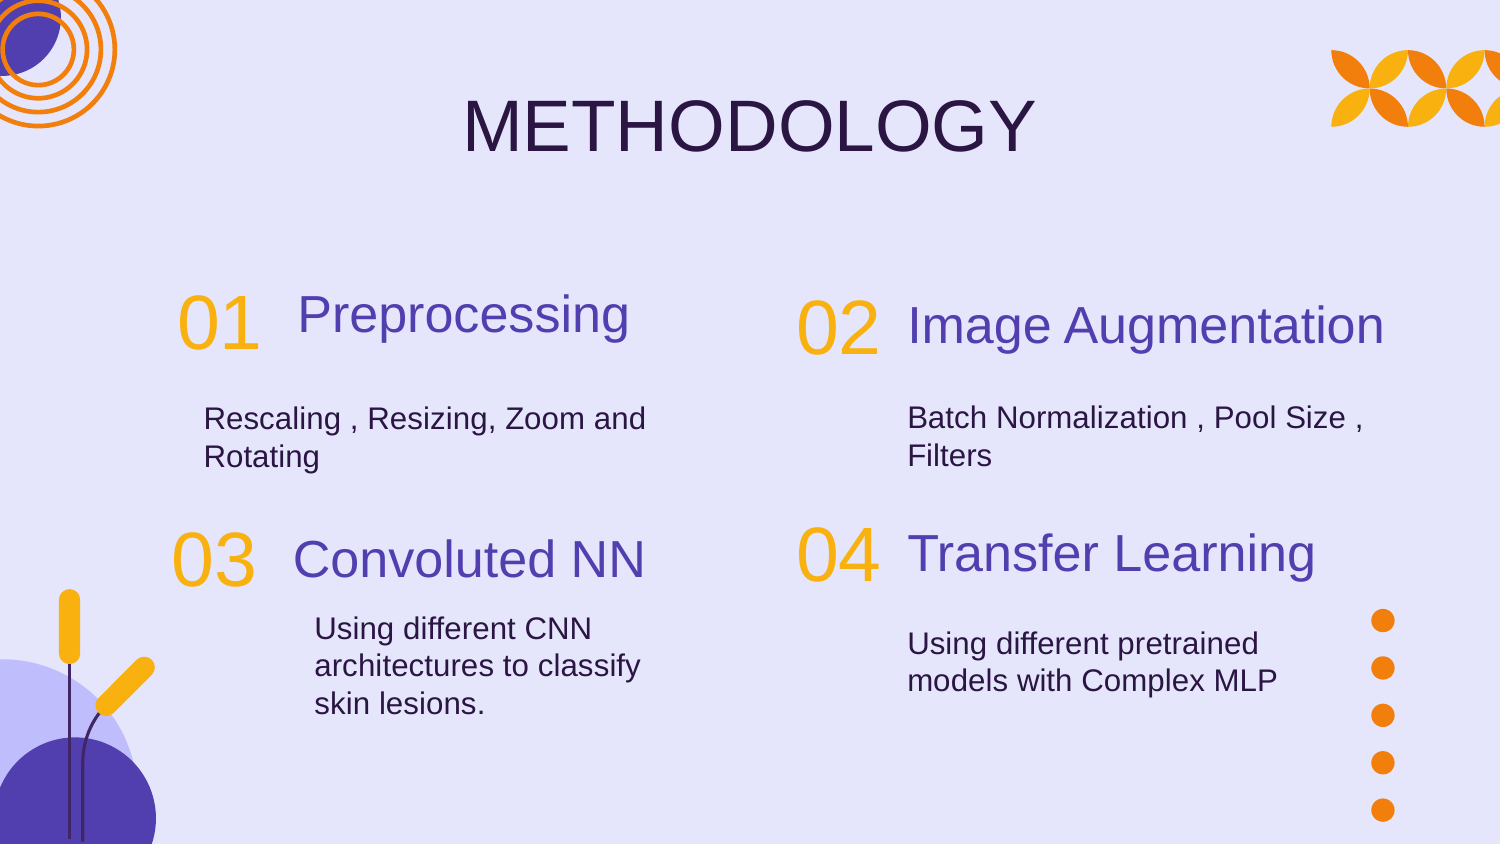

METHODOLOGY
# Preprocessing
01
Image Augmentation
02
Batch Normalization , Pool Size , Filters
Rescaling , Resizing, Zoom and Rotating
04
Transfer Learning
03
Convoluted NN
Using different pretrained models with Complex MLP
Using different CNN architectures to classify skin lesions.